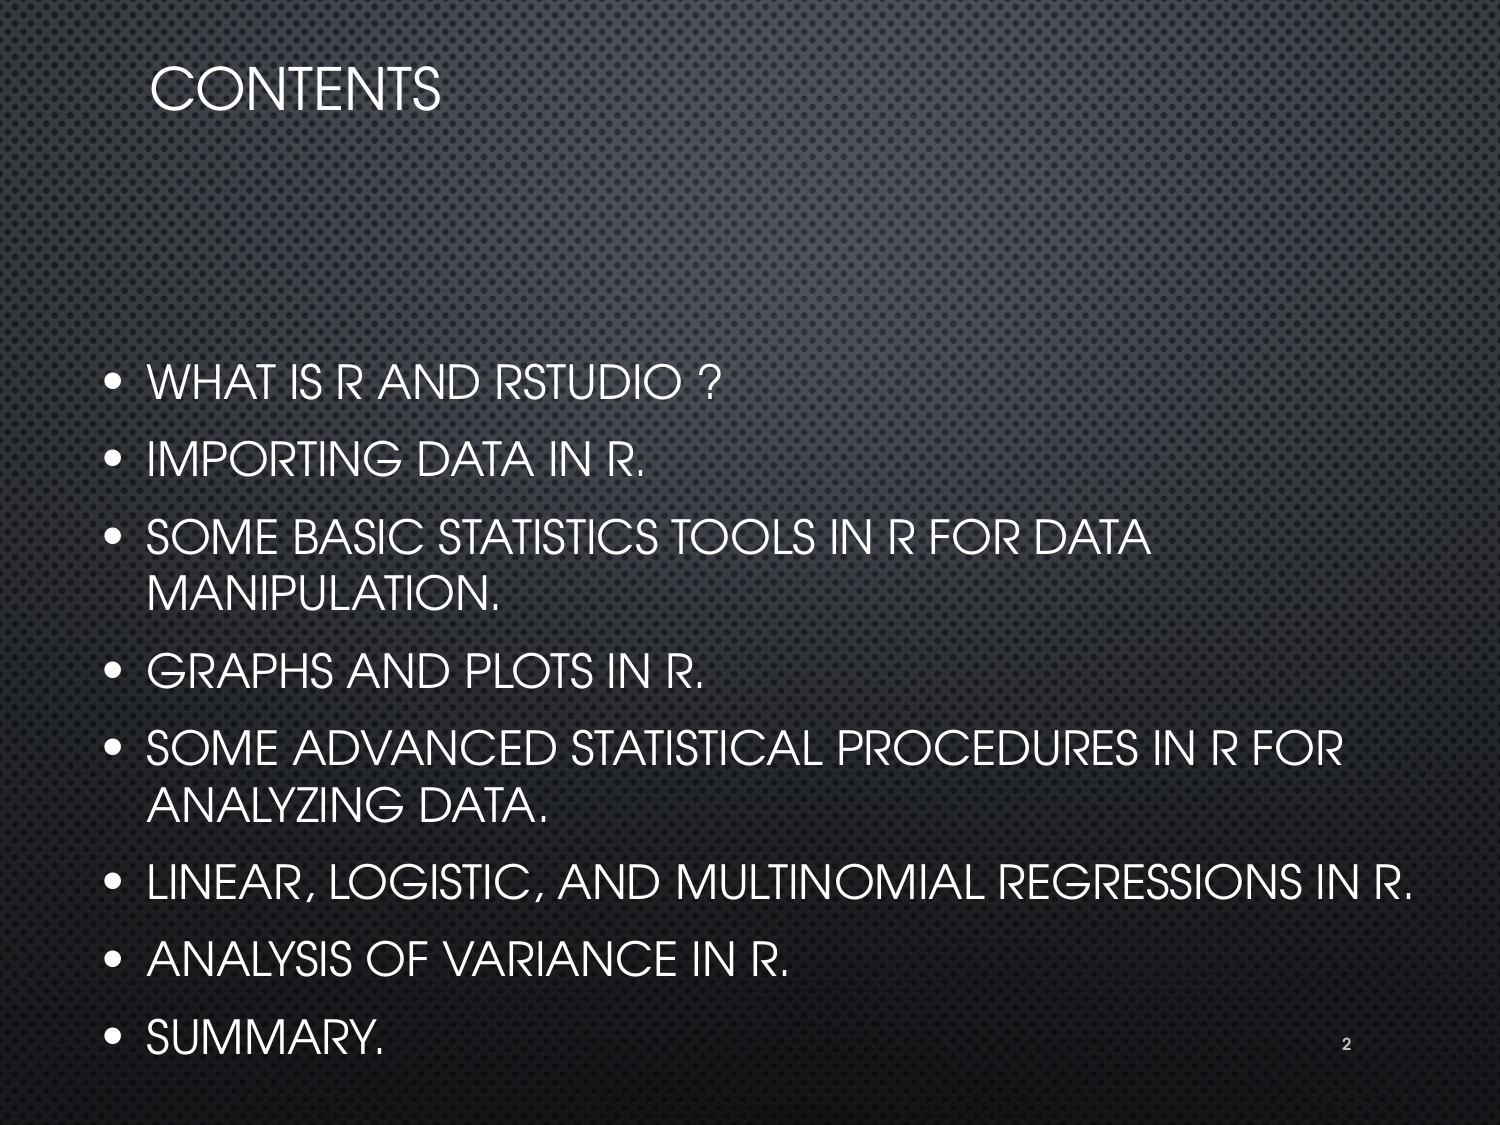

# Contents

What is R and Rstudio ?
Importing data in R.
Some basic statistics tools in R for data manipulation.
Graphs and plots in R.
Some advanced statistical procedures in R for analyzing data.
Linear, logistic, and multinomial regressions in R.
Analysis of Variance in R.
Summary.

2